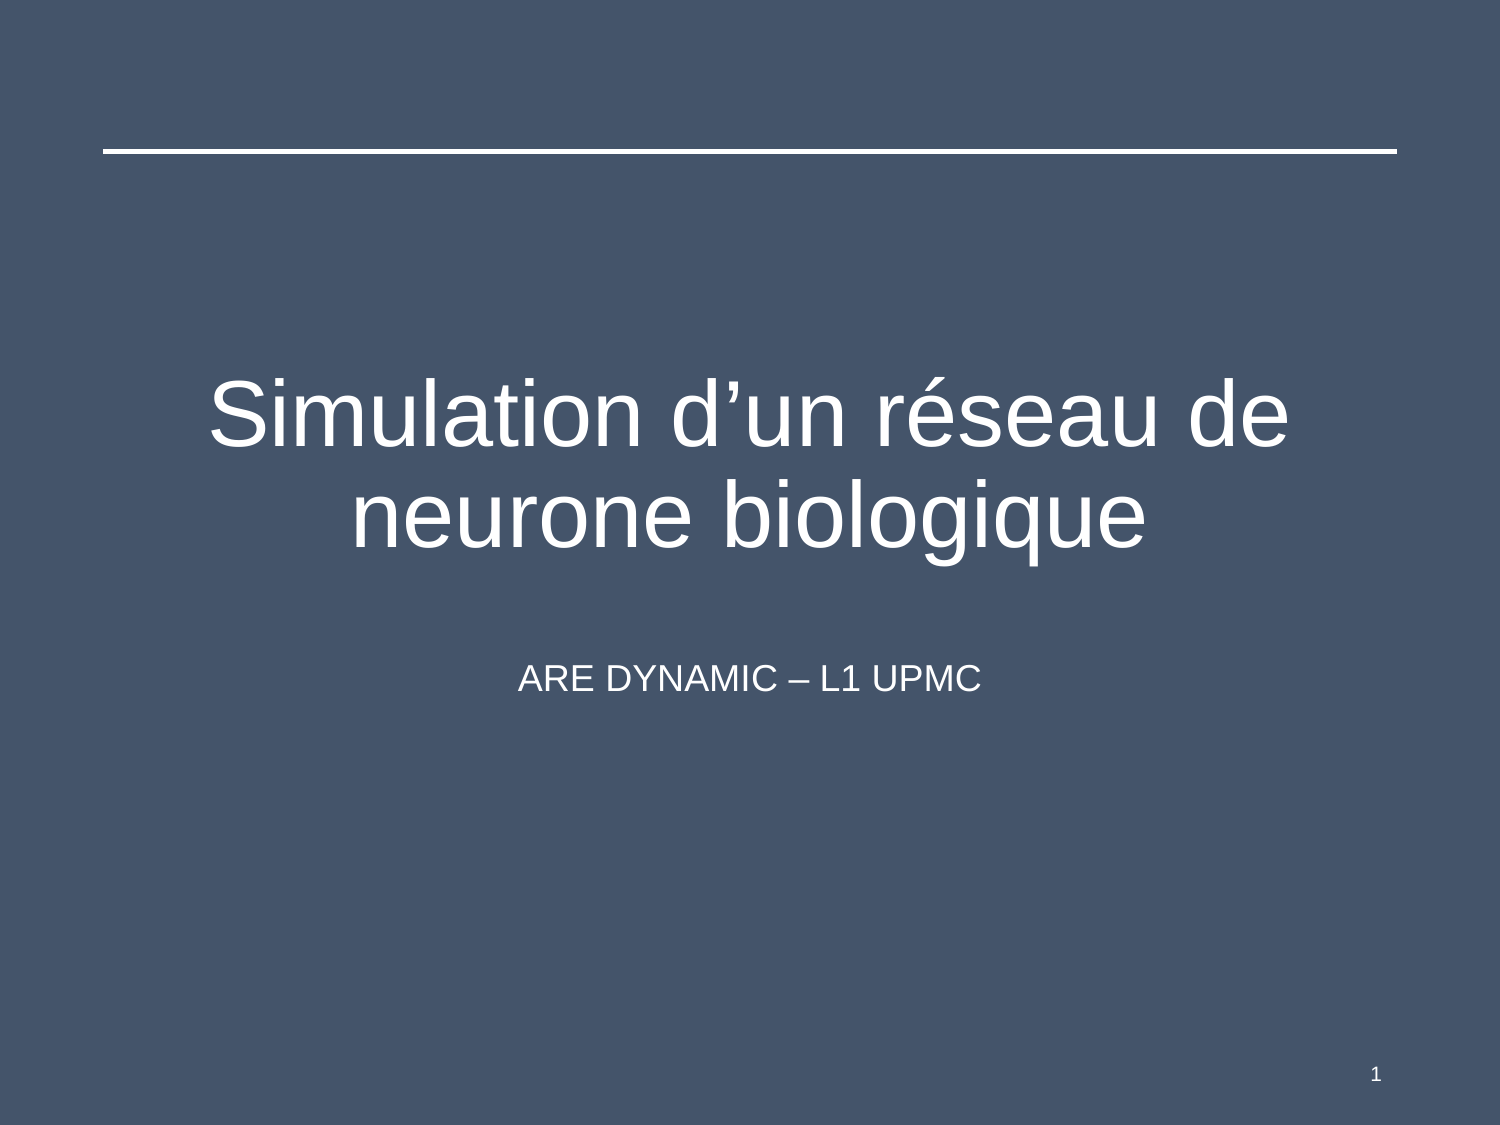

# Simulation d’un réseau de neurone biologique

ARE DYNAMIC – L1 UPMC

1